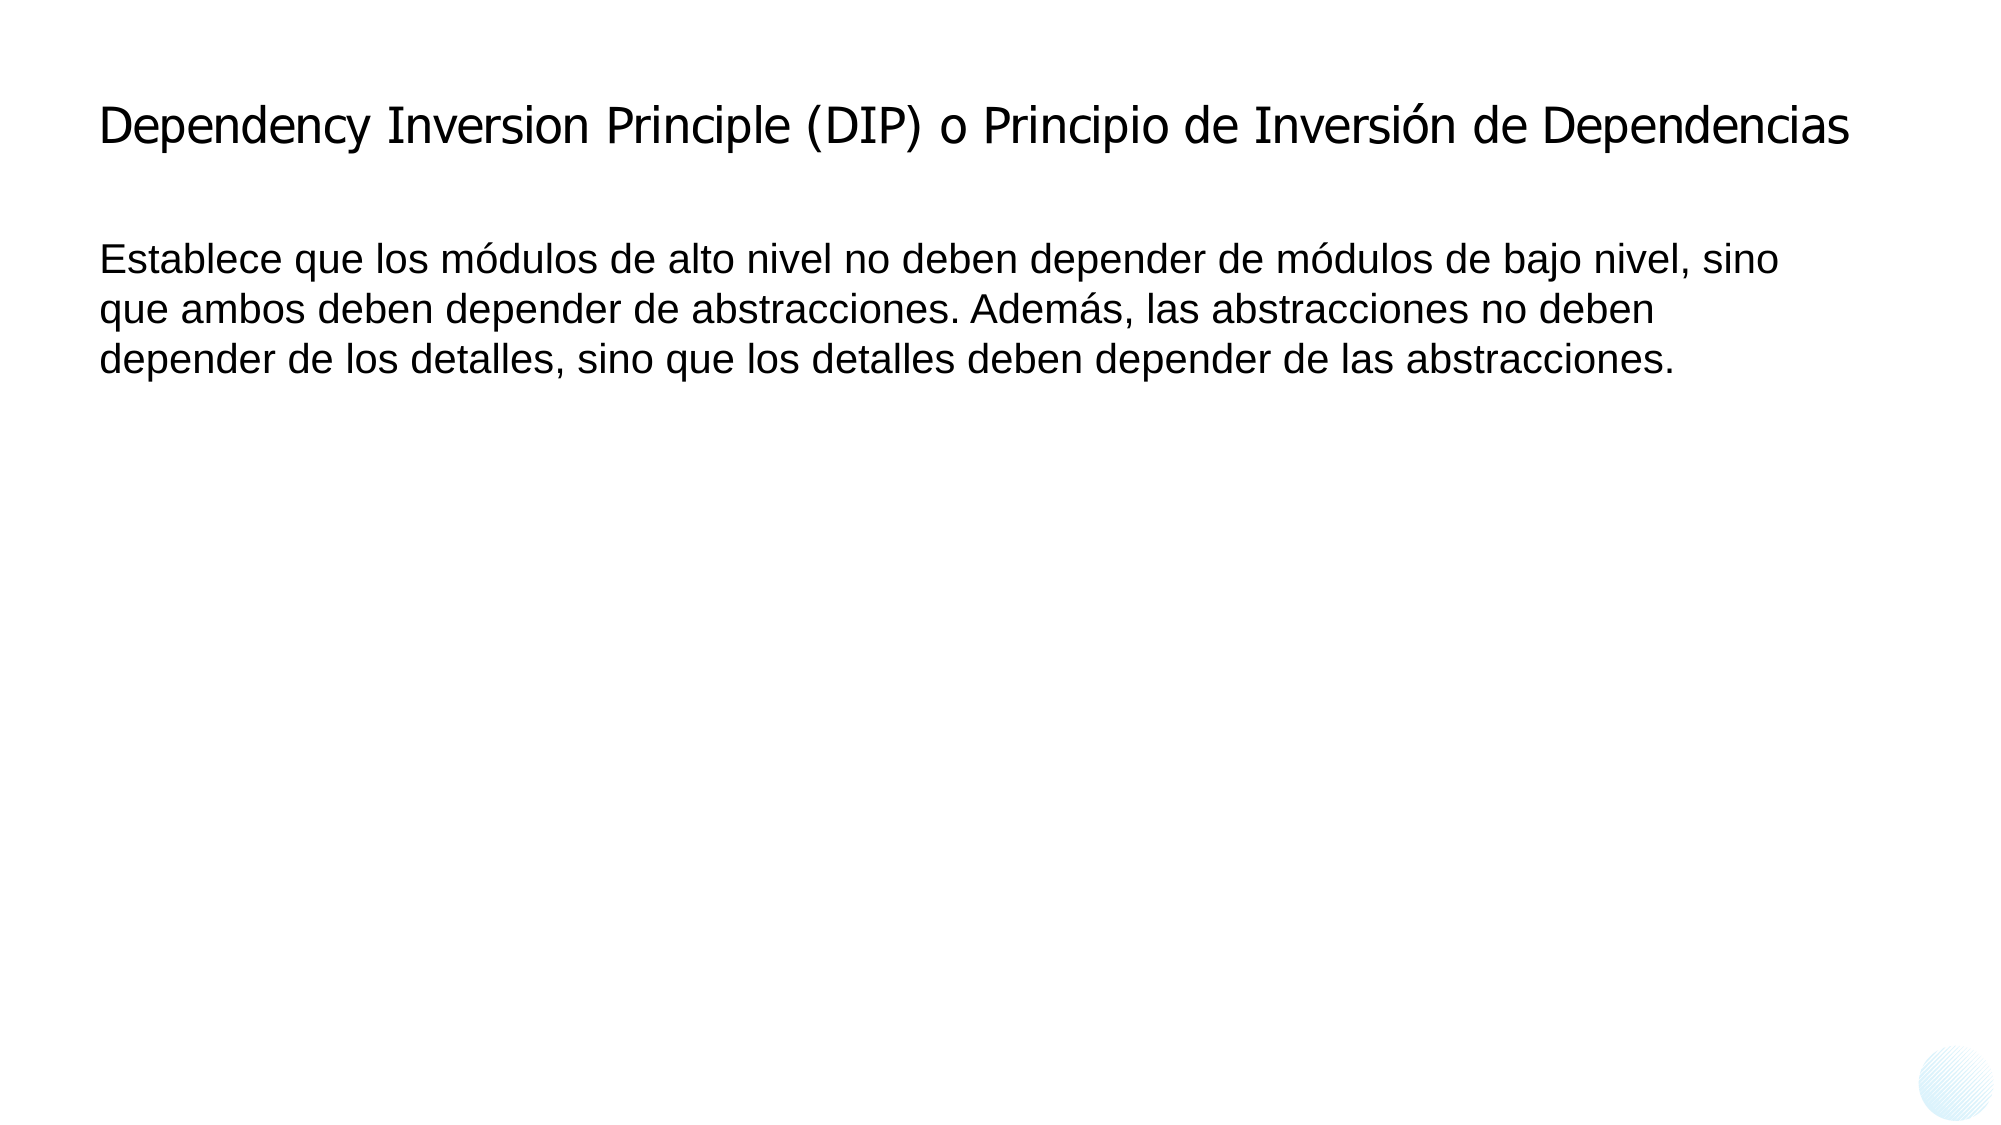

# Dependency Inversion Principle (DIP) o Principio de Inversión de Dependencias
Establece que los módulos de alto nivel no deben depender de módulos de bajo nivel, sino que ambos deben depender de abstracciones. Además, las abstracciones no deben depender de los detalles, sino que los detalles deben depender de las abstracciones.